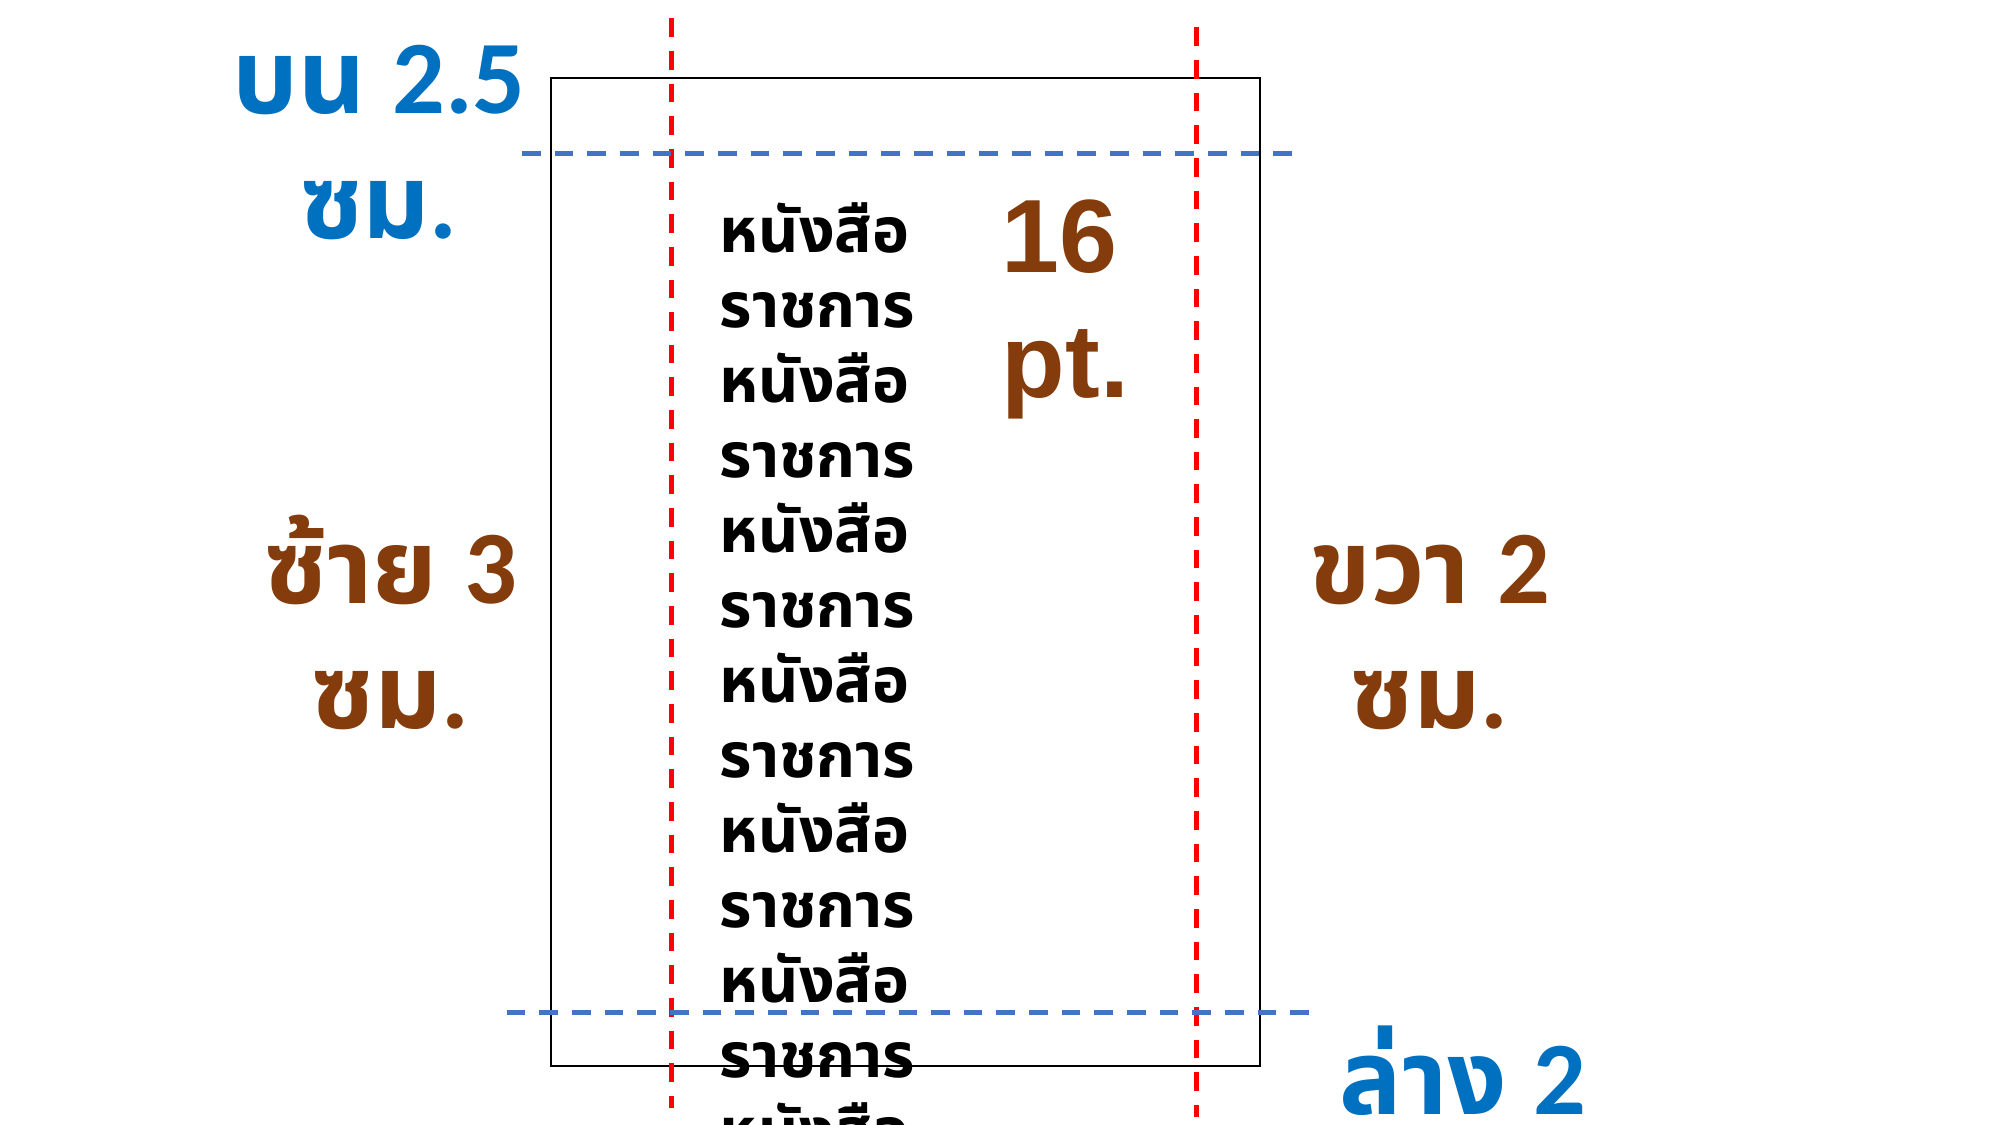

บน 2.5 ซม.
ซ้าย 3 ซม.
ขวา 2 ซม.

16 pt.
หนังสือราชการ
หนังสือราชการ
หนังสือราชการ
หนังสือราชการ
หนังสือราชการ
หนังสือราชการ
หนังสือราชการ
หนังสือราชการ
หนังสือราชการ
หนังสือราชการ
หนังสือราชการ
ล่าง 2 ซม.